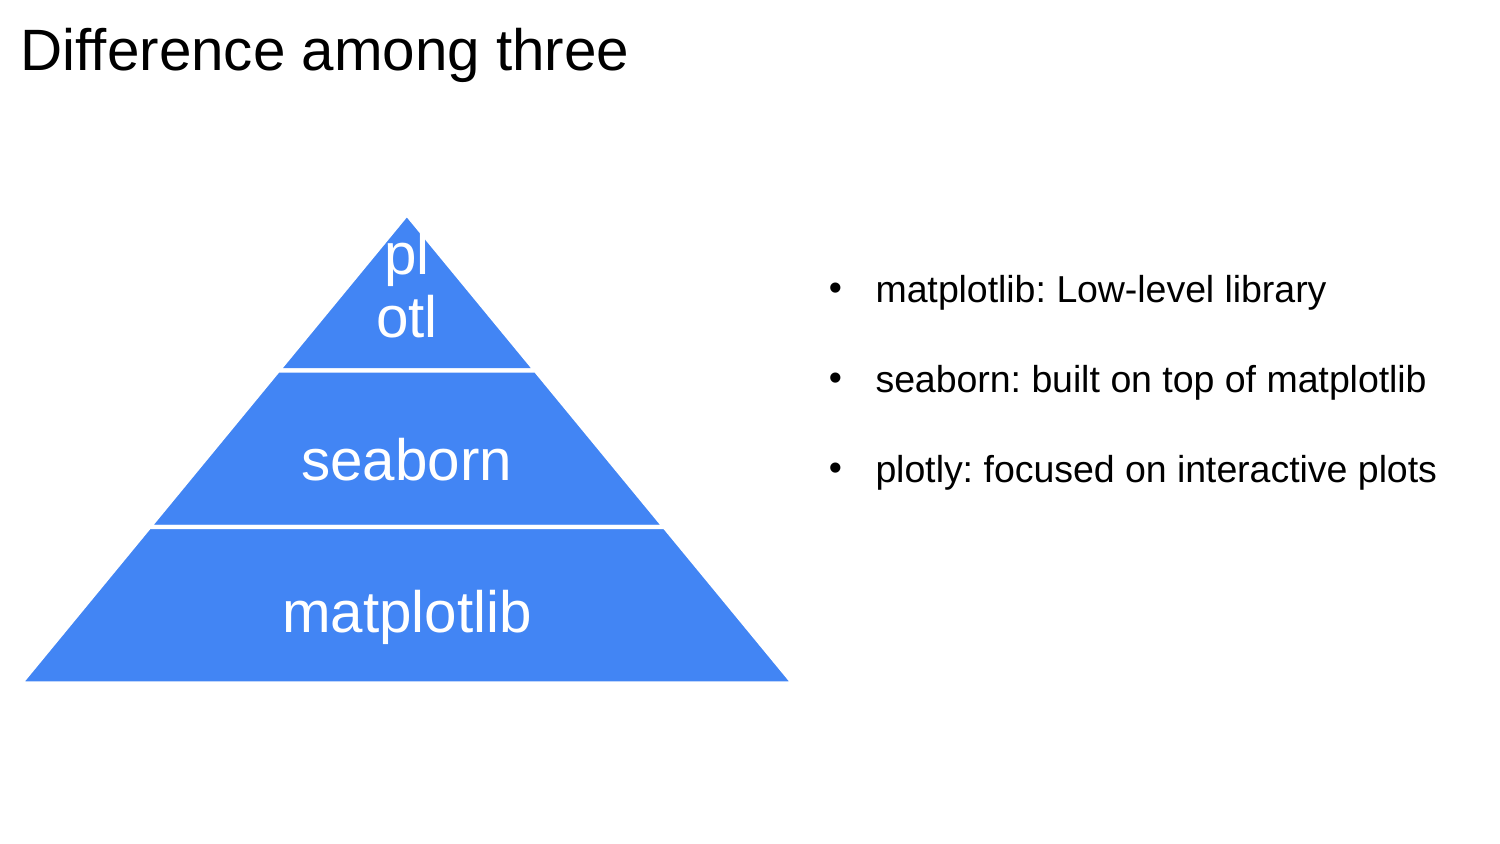

Difference among three
plotly
seaborn
matplotlib
matplotlib: Low-level library

seaborn: built on top of matplotlib

plotly: focused on interactive plots